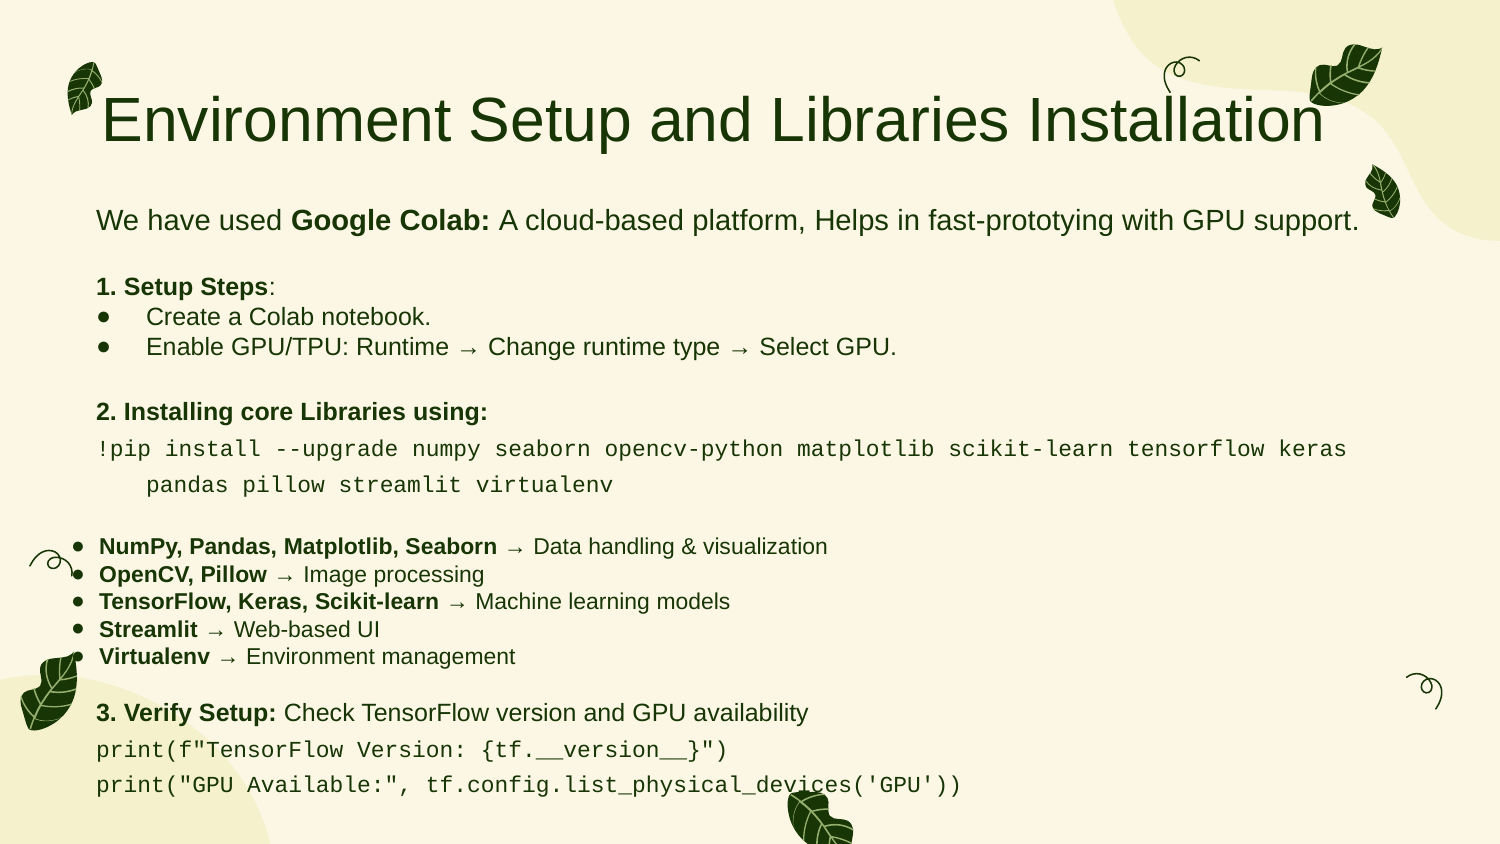

# Environment Setup and Libraries Installation
We have used Google Colab: A cloud-based platform, Helps in fast-prototying with GPU support.

1. Setup Steps:
Create a Colab notebook.
Enable GPU/TPU: Runtime → Change runtime type → Select GPU.

2. Installing core Libraries using:
!pip install --upgrade numpy seaborn opencv-python matplotlib scikit-learn tensorflow keras pandas pillow streamlit virtualenv

NumPy, Pandas, Matplotlib, Seaborn → Data handling & visualization
OpenCV, Pillow → Image processing
TensorFlow, Keras, Scikit-learn → Machine learning models
Streamlit → Web-based UI
Virtualenv → Environment management

3. Verify Setup: Check TensorFlow version and GPU availability
print(f"TensorFlow Version: {tf.__version__}")
print("GPU Available:", tf.config.list_physical_devices('GPU'))

						            Created by : Thejaswini Mundargi